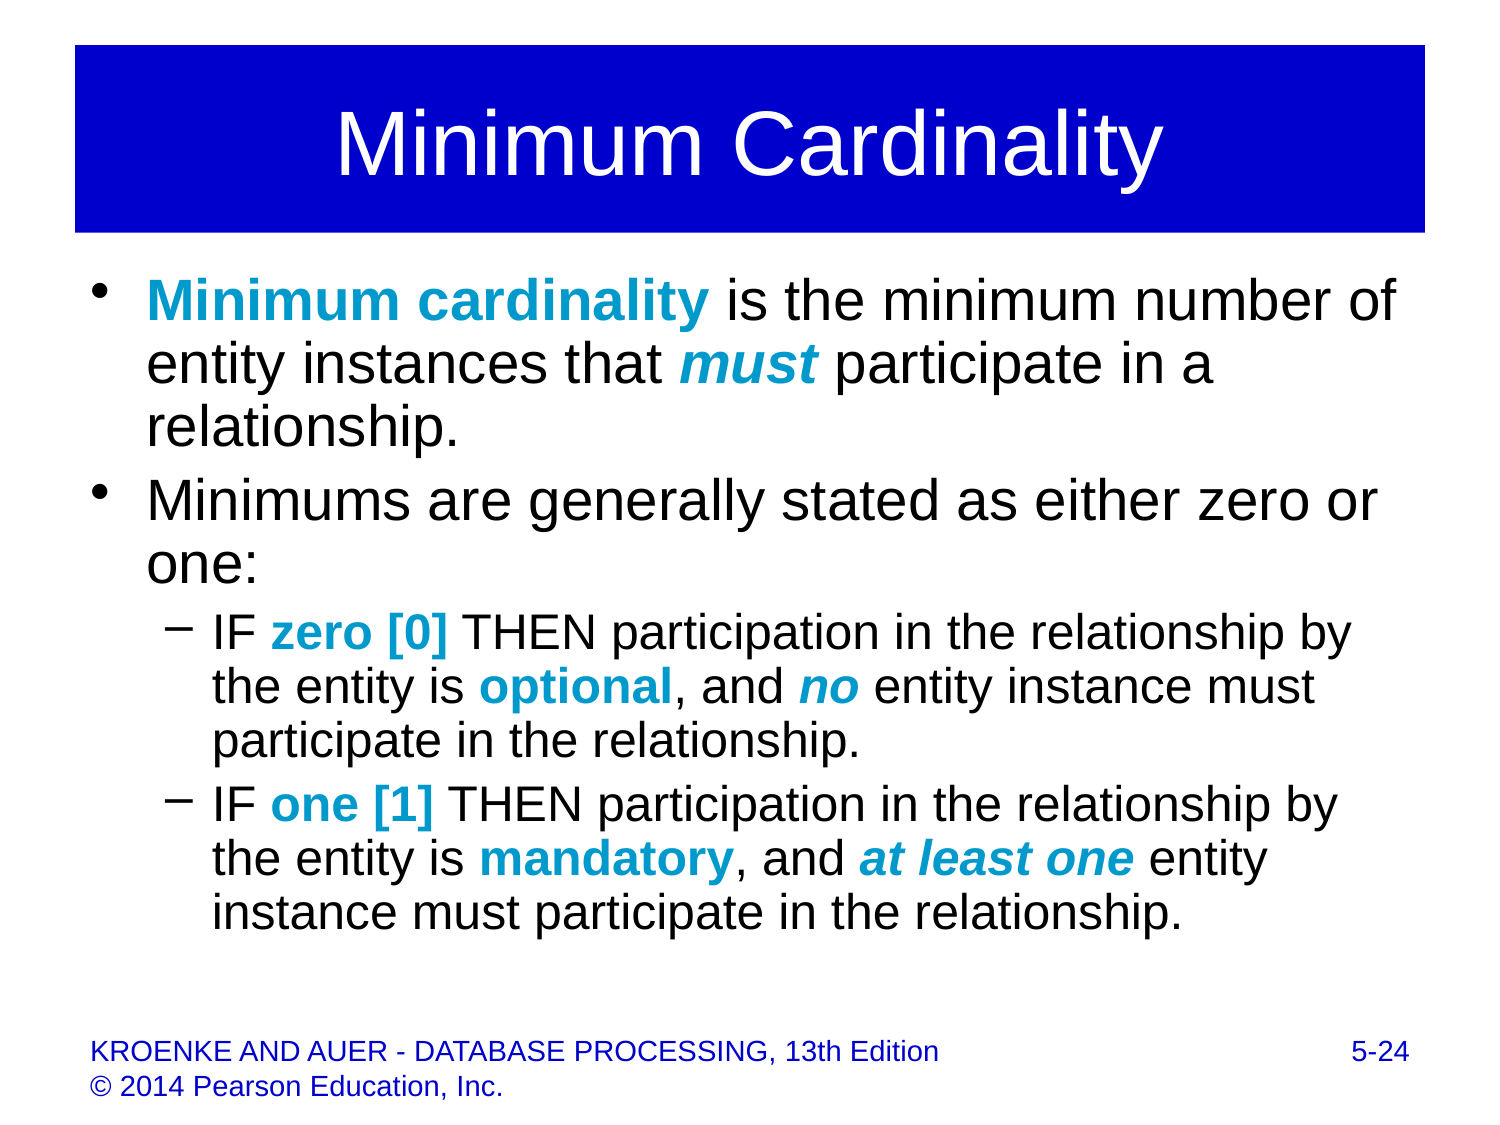

# Minimum Cardinality
Minimum cardinality is the minimum number of entity instances that must participate in a relationship.
Minimums are generally stated as either zero or one:
IF zero [0] THEN participation in the relationship by the entity is optional, and no entity instance must participate in the relationship.
IF one [1] THEN participation in the relationship by the entity is mandatory, and at least one entity instance must participate in the relationship.
5-24

KROENKE AND AUER - DATABASE PROCESSING, 13th Edition  © 2014 Pearson Education, Inc.